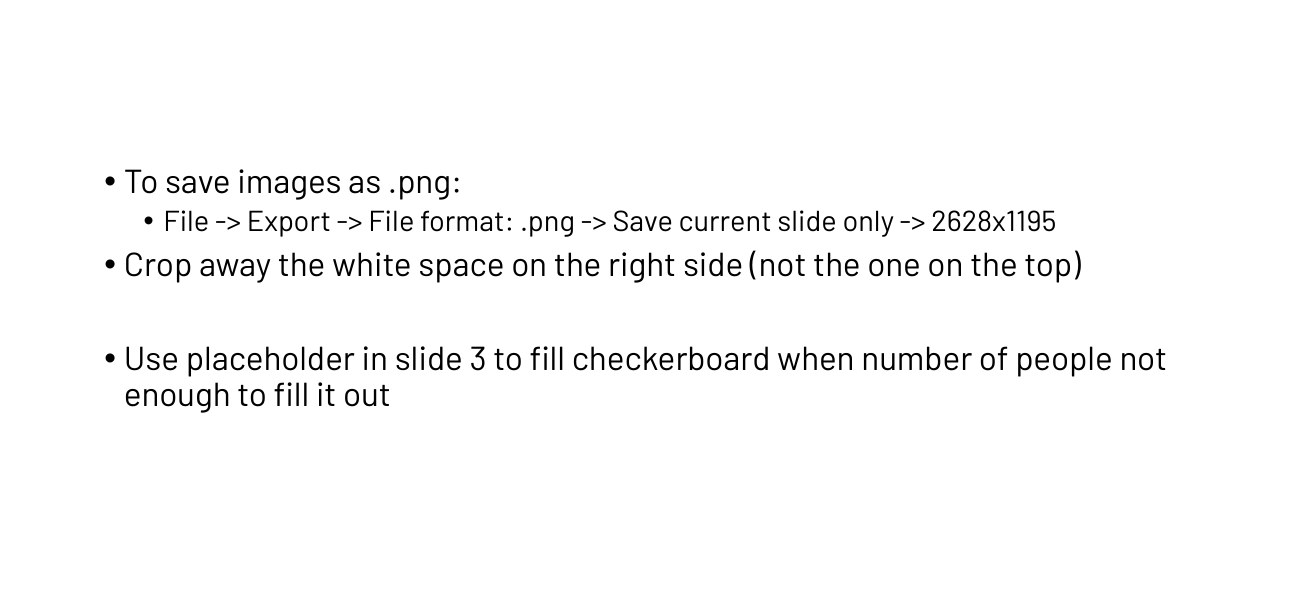

To save images as .png:
File -> Export -> File format: .png -> Save current slide only -> 2628x1195
Crop away the white space on the right side (not the one on the top)

Use placeholder in slide 3 to fill checkerboard when number of people not enough to fill it out